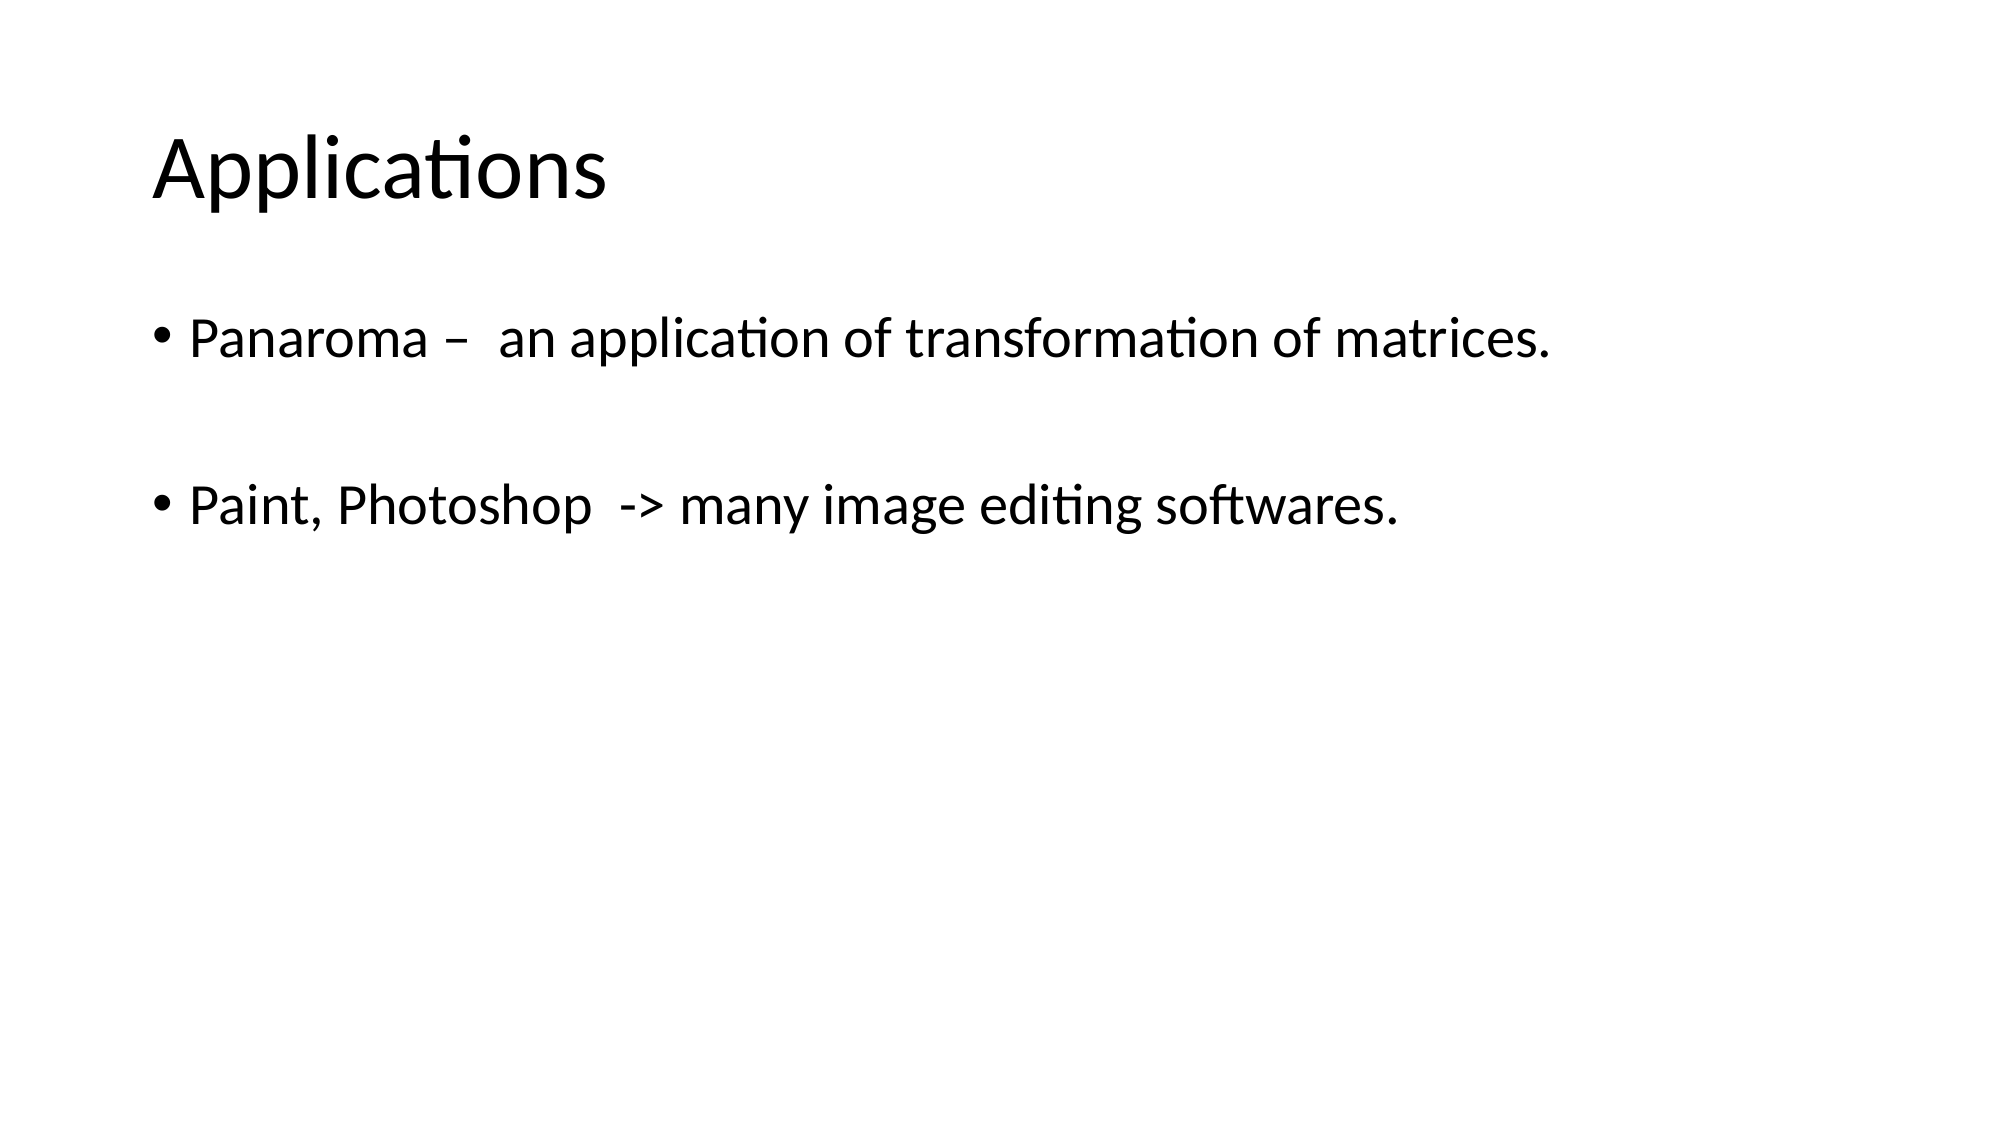

# Applications
Panaroma –  an application of transformation of matrices.

Paint, Photoshop  -> many image editing softwares.